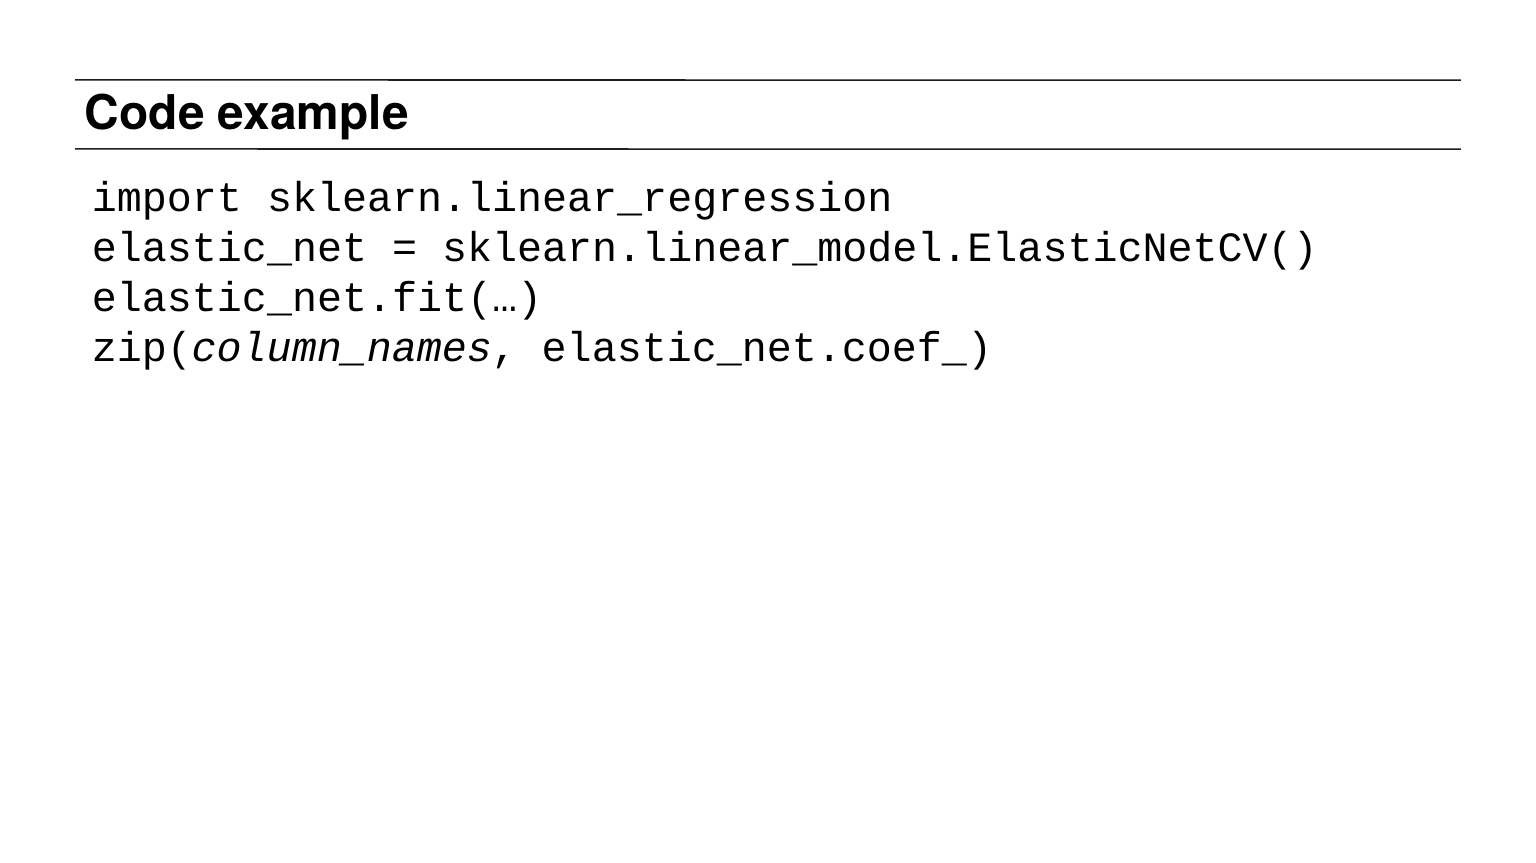

# Code example
import sklearn.linear_regression
elastic_net = sklearn.linear_model.ElasticNetCV()
elastic_net.fit(…)
zip(column_names, elastic_net.coef_)